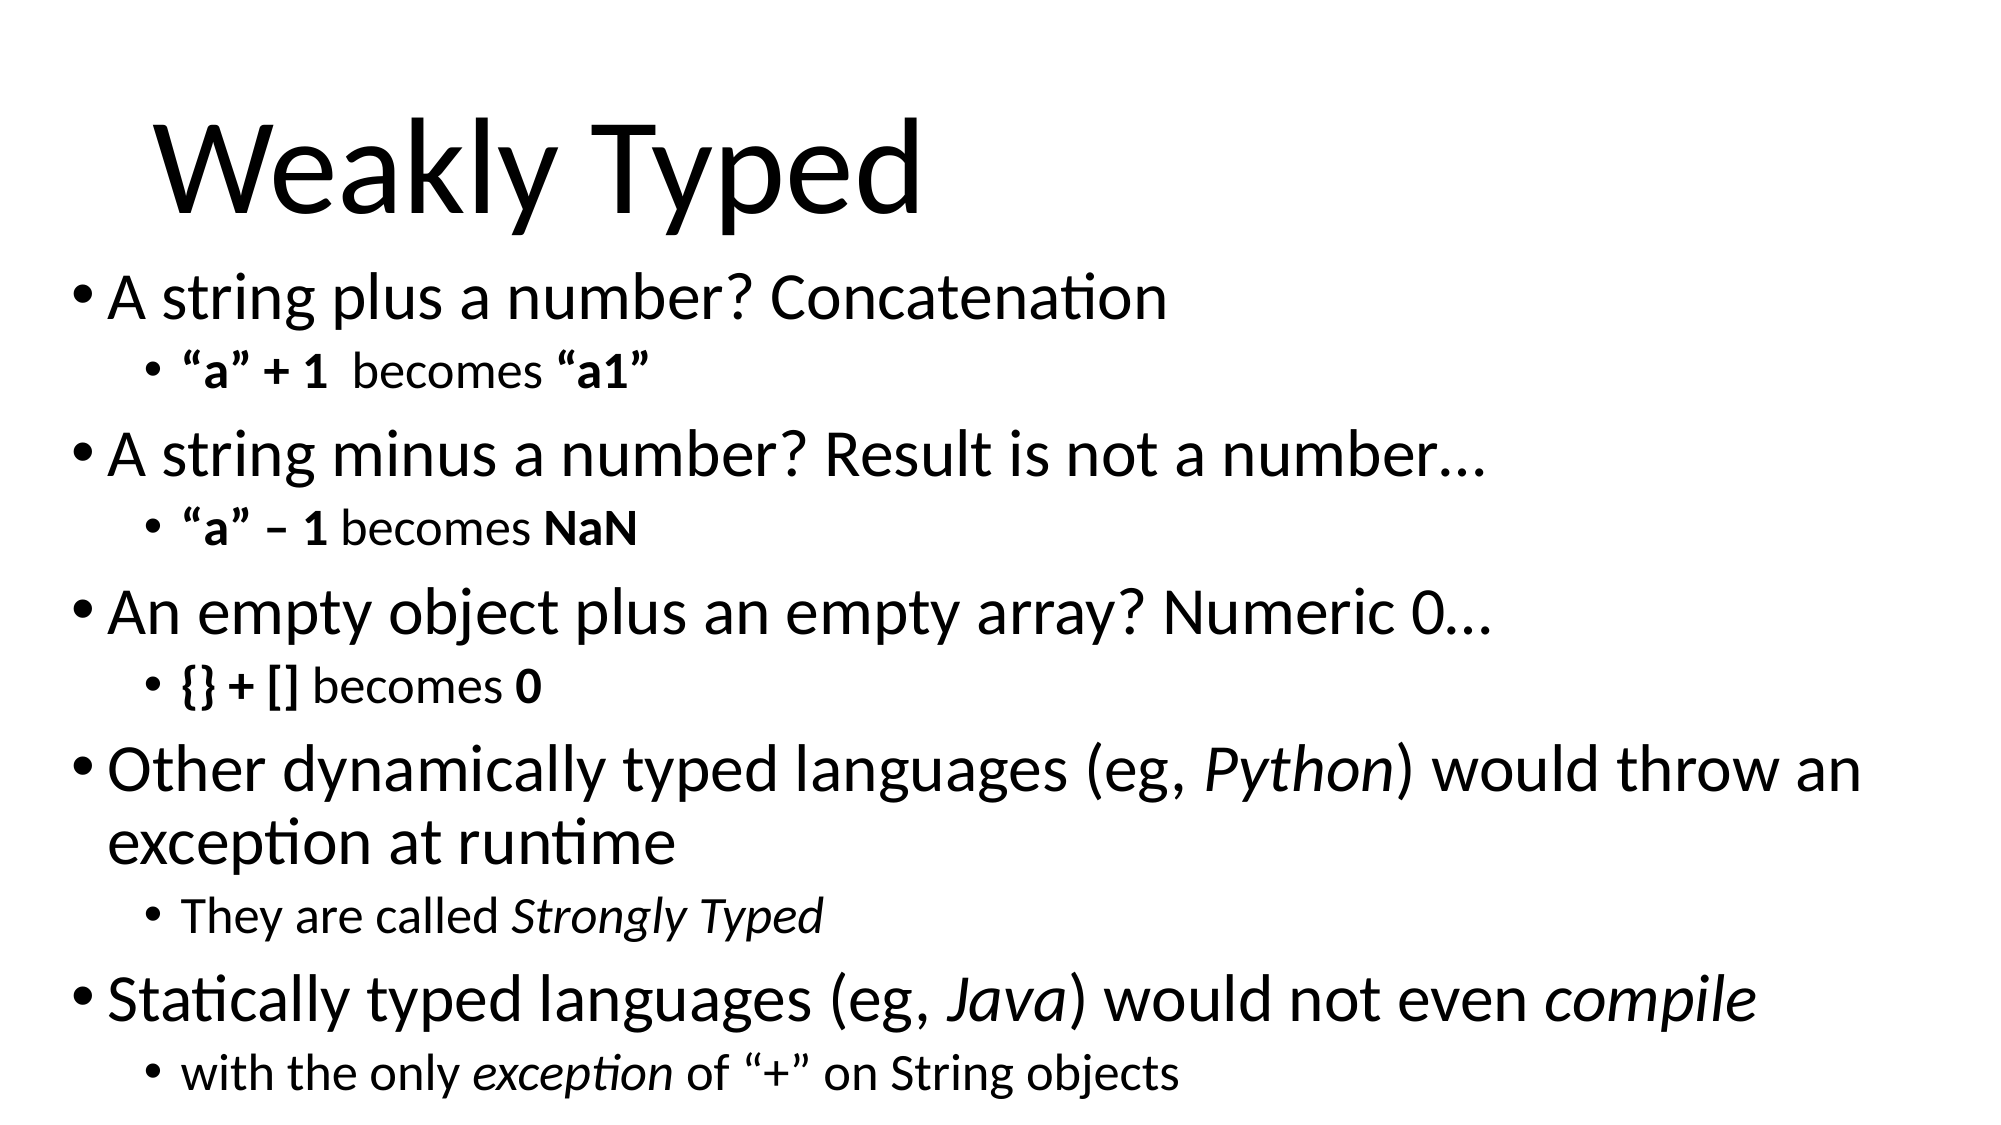

# Weakly Typed
A string plus a number? Concatenation
“a” + 1  becomes “a1”
A string minus a number? Result is not a number…
“a” – 1 becomes NaN
An empty object plus an empty array? Numeric 0…
{} + [] becomes 0
Other dynamically typed languages (eg, Python) would throw an exception at runtime
They are called Strongly Typed
Statically typed languages (eg, Java) would not even compile
with the only exception of “+” on String objects